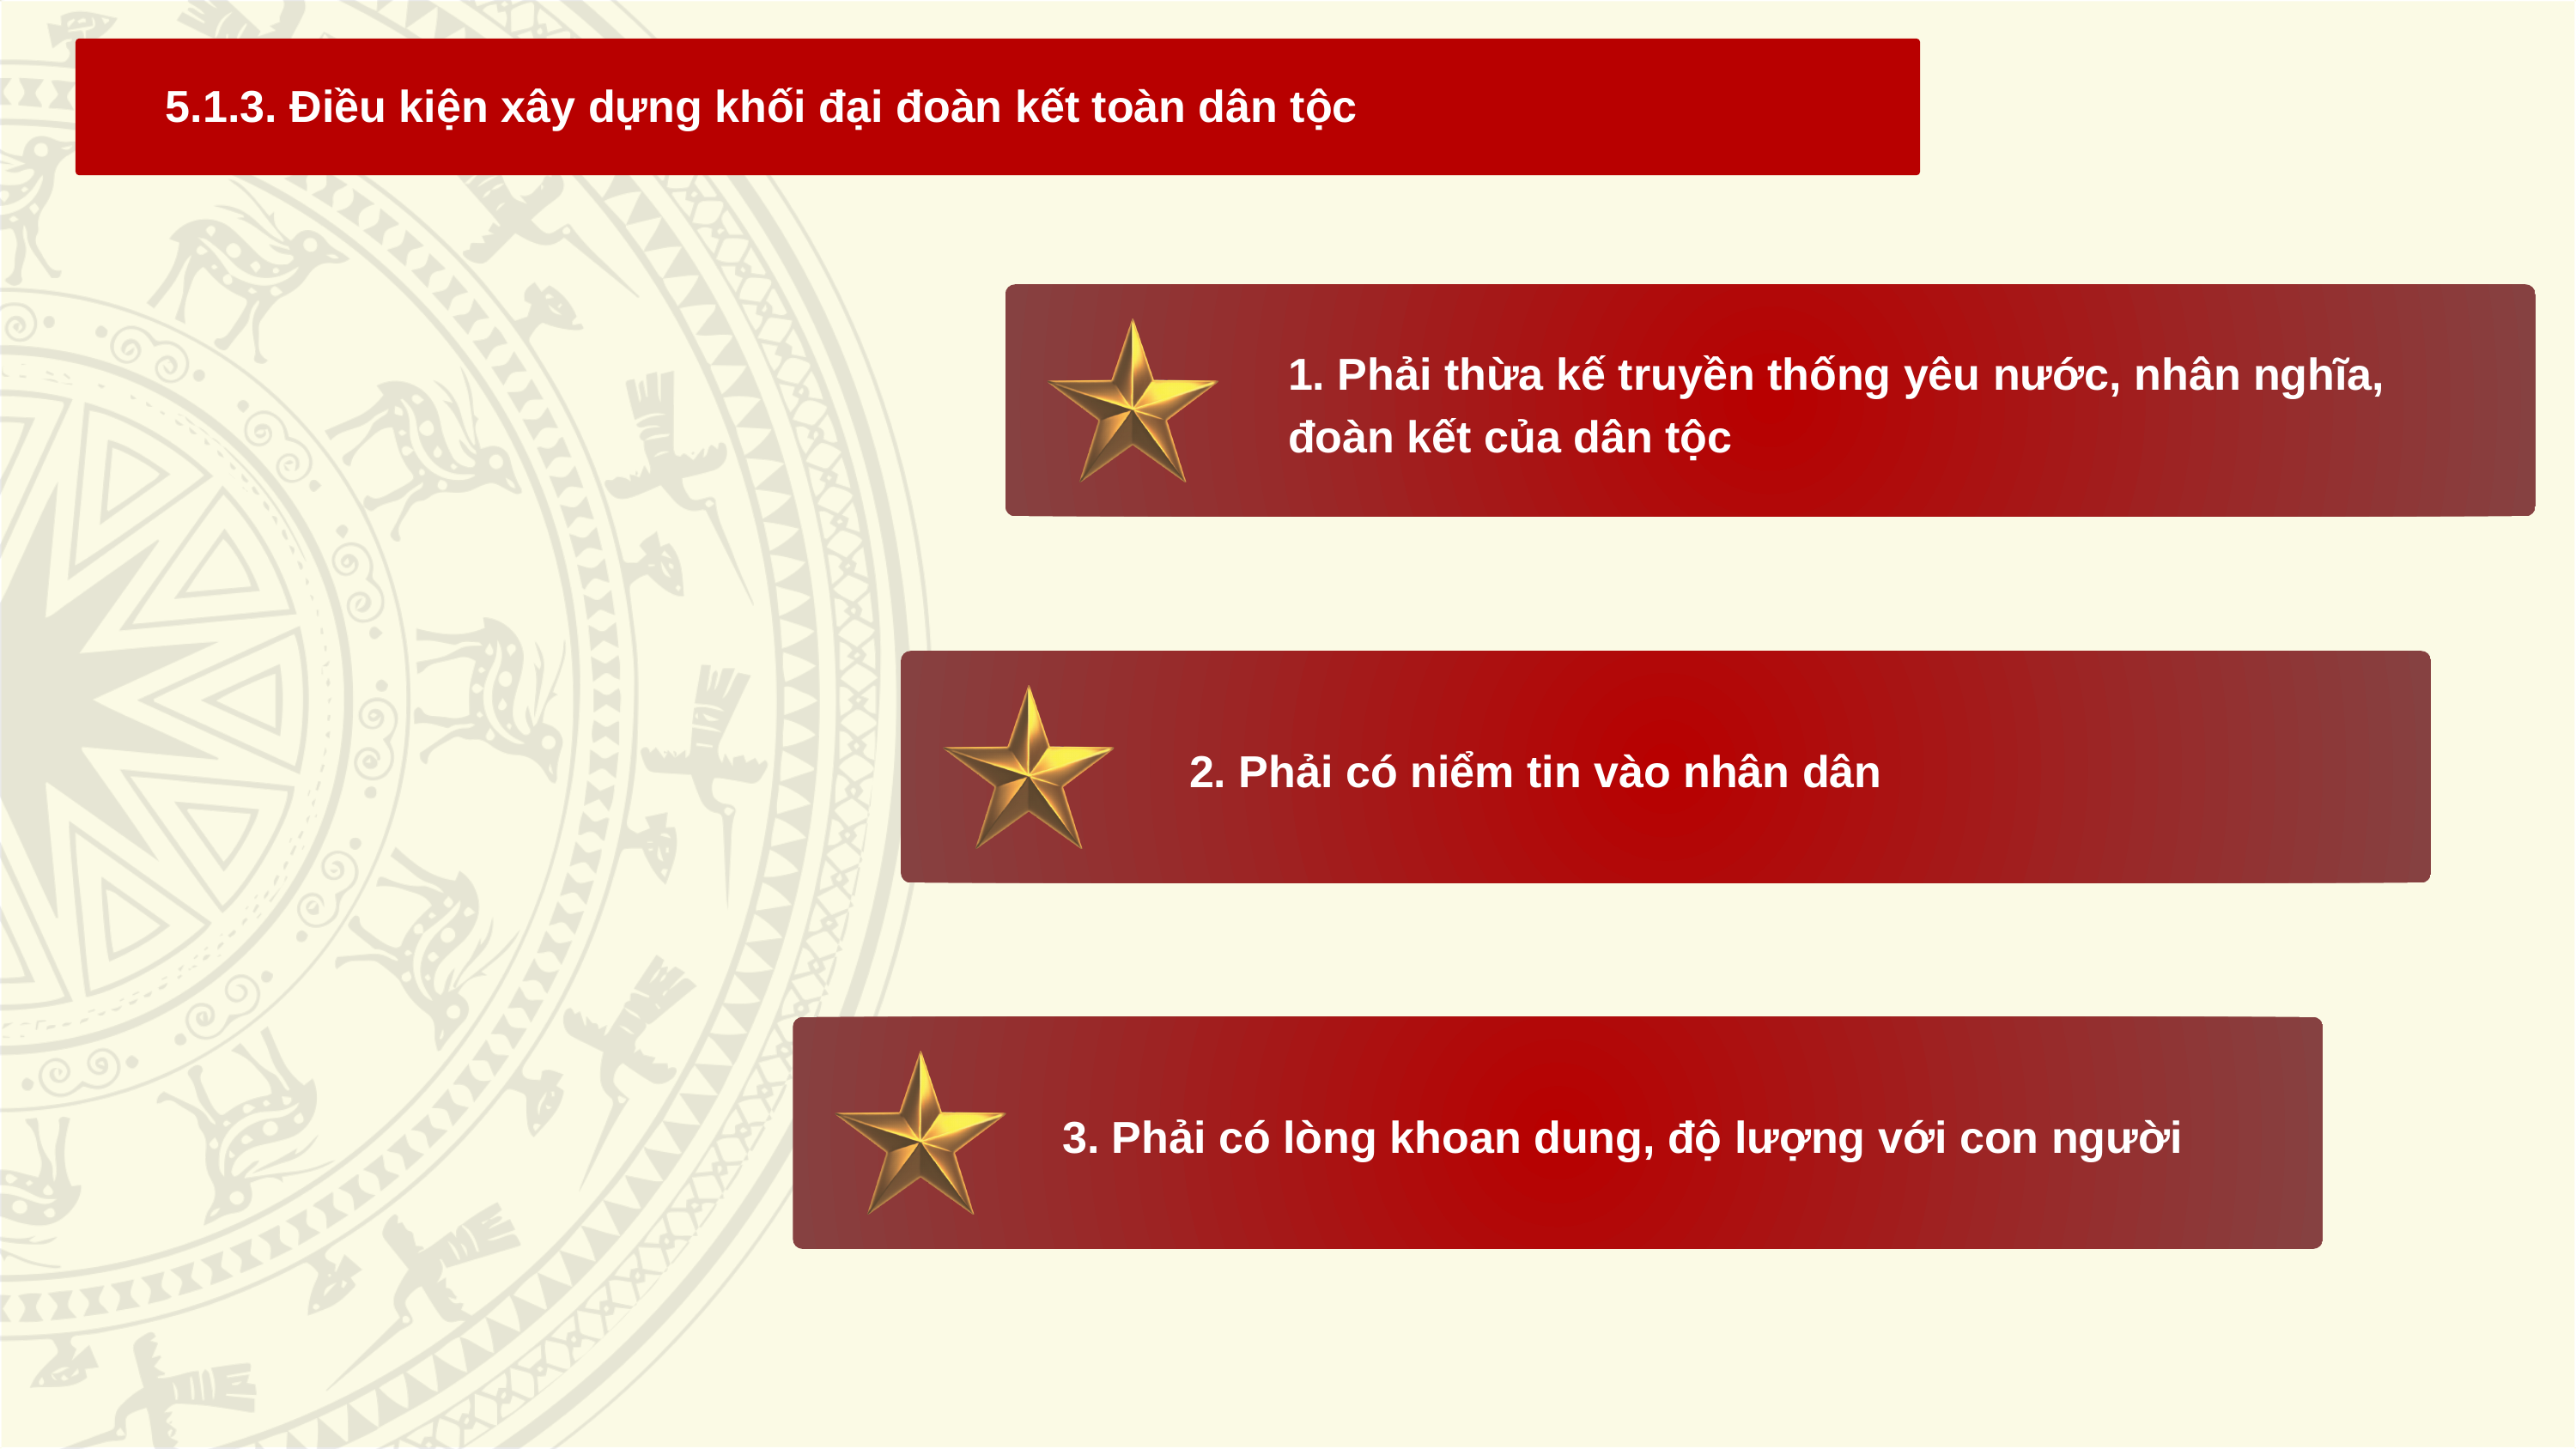

5.1.4. Hình thức tổ chức của khối đại đoàn kết toàn dân tộc - Mặt trận dân tộc thống nhất

5.1.3. Điều kiện xây dựng khối đại đoàn kết toàn dân tộc

a. Mặt trận dân tộc thống nhất

1. Phải thừa kế truyền thống yêu nước, nhân nghĩa,  đoàn kết của dân tộc
Tùy theo, từng thời kỳ và căn cứ vào nhiệm vụ của từng chặng đường cách mạng, mặt trận dân tộc thống nhất có những tên gọi khác nhau:

2. Phải có niểm tin vào nhân dân
Khối đại đoàn kết toàn dân tộc chỉ trở thành lực lượng to lớn, có sức mạnh khi được tập hợp, tổ chức lại thành một khối vững chắc, đó là mặt trận dân tộc thống nhất.

3. Phải có lòng khoan dung, độ lượng với con người